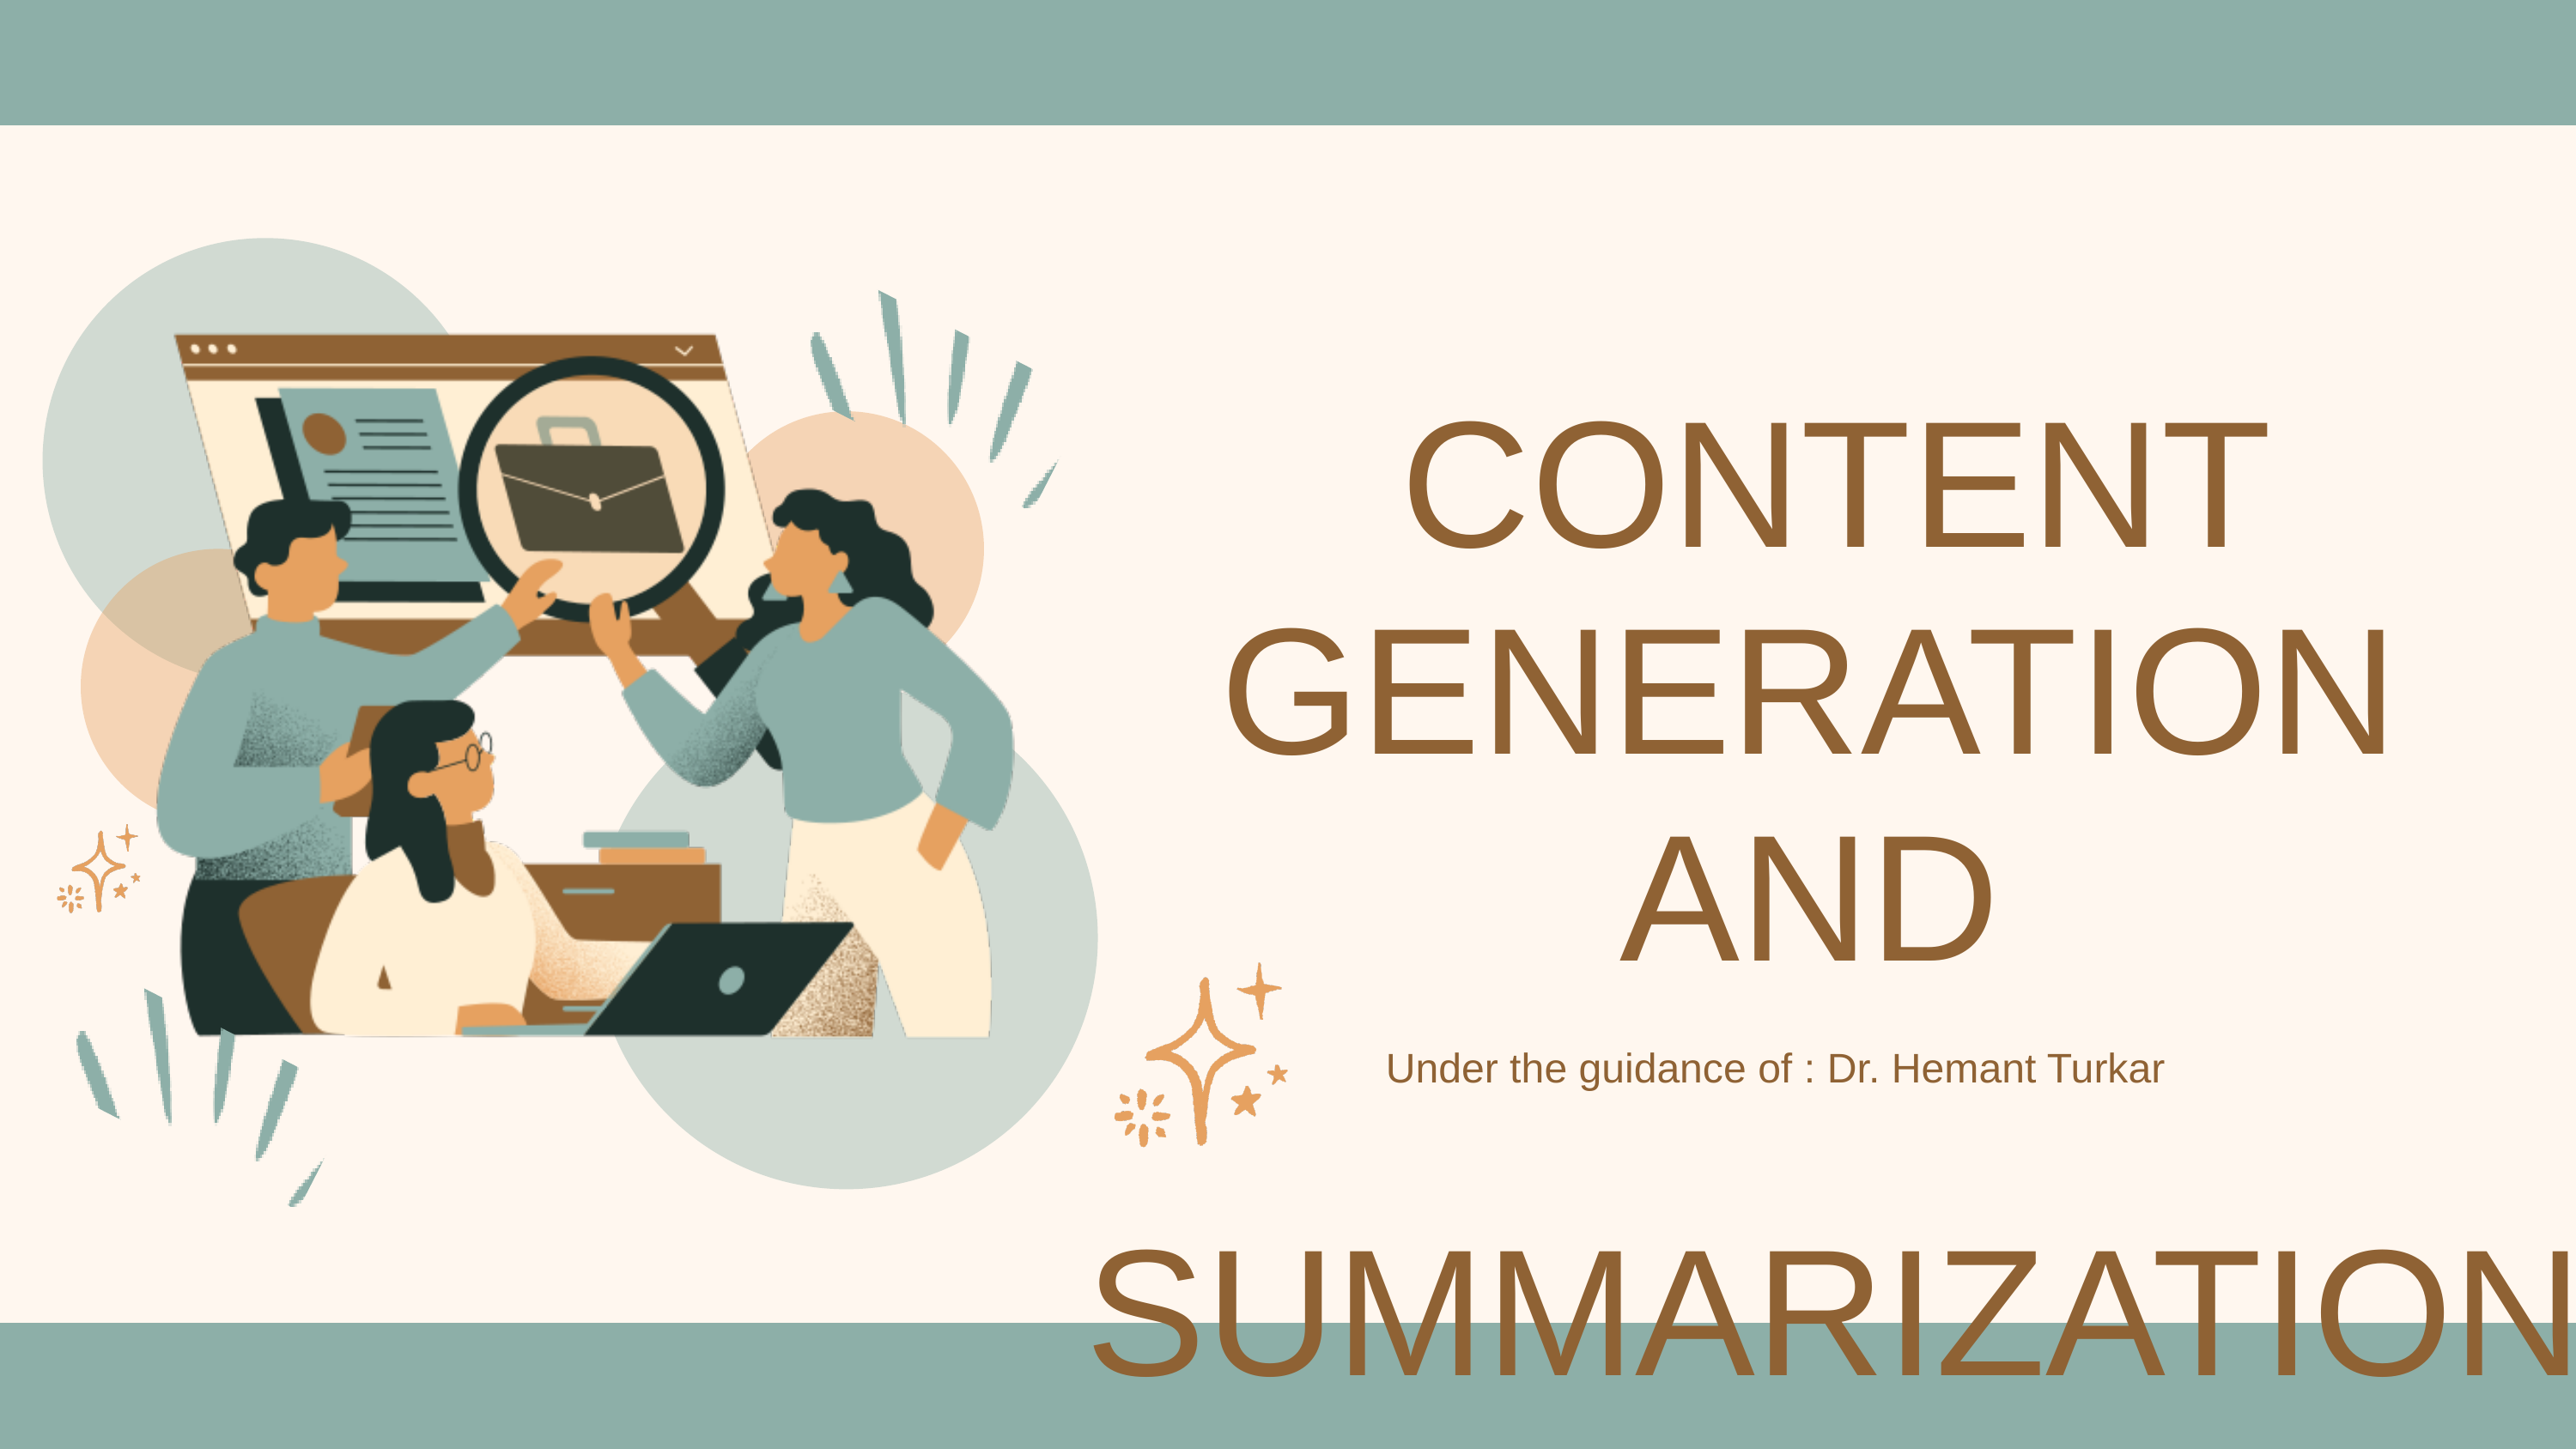

CONTENT GENERATION
AND
             SUMMARIZATION TOOL

Under the guidance of : Dr. Hemant Turkar